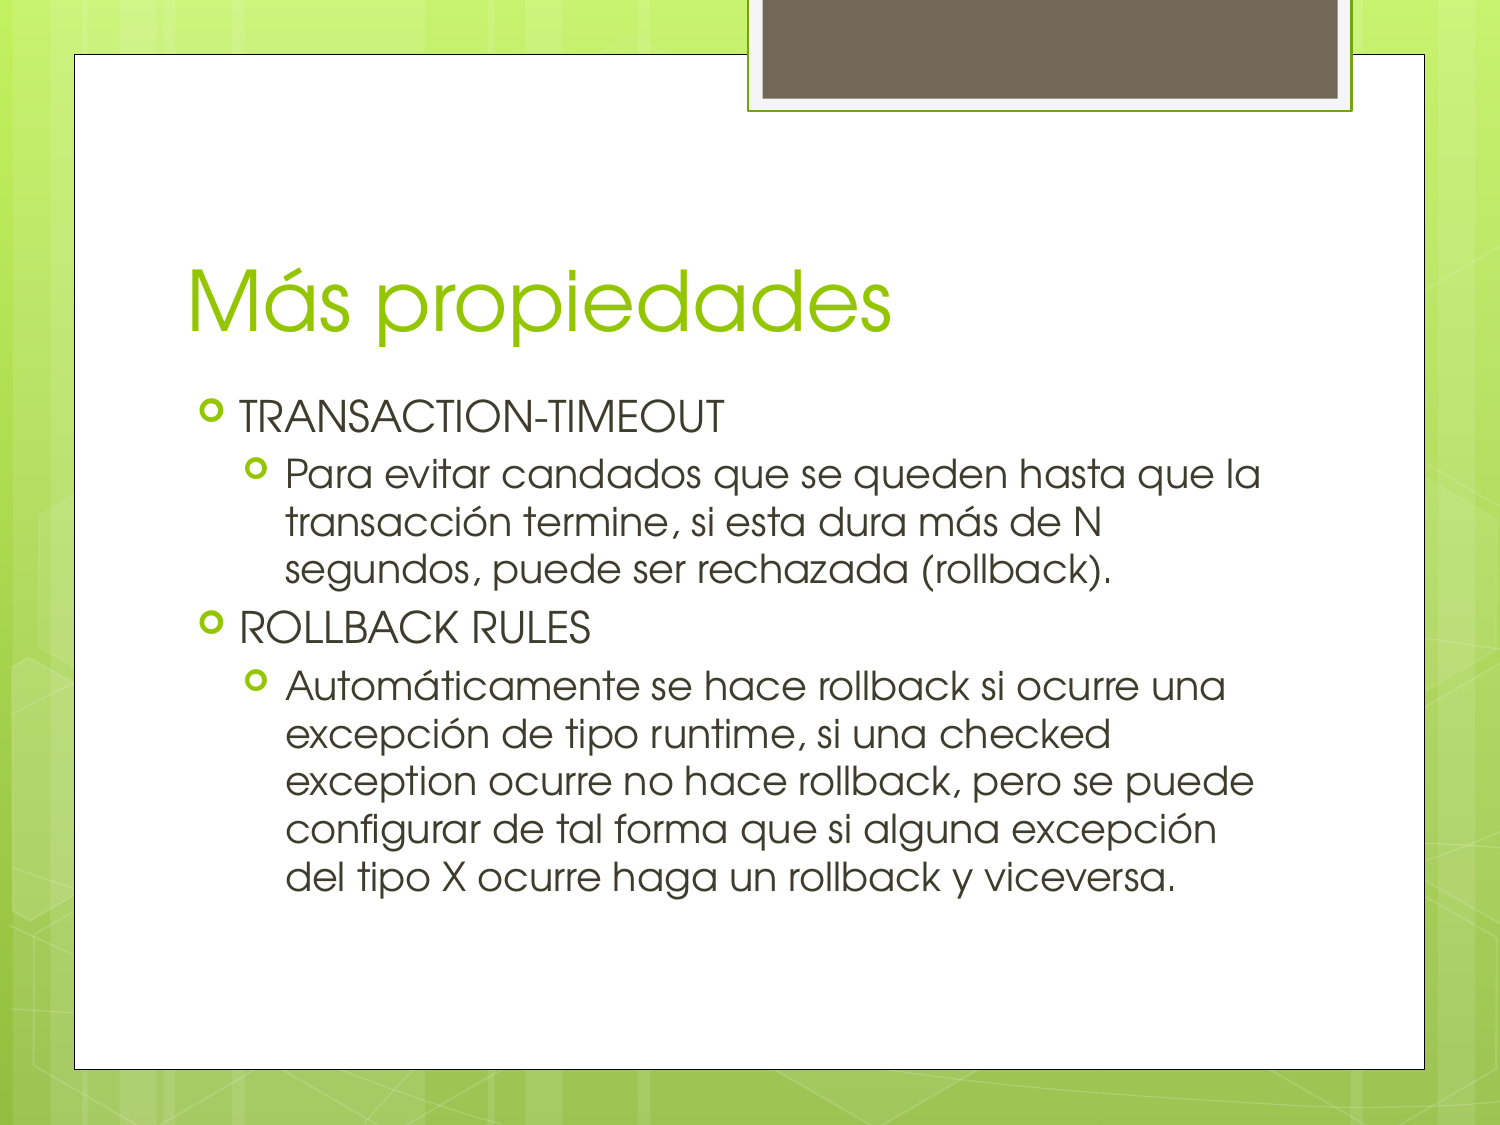

# Más propiedades
TRANSACTION-TIMEOUT
Para evitar candados que se queden hasta que la transacción termine, si esta dura más de N segundos, puede ser rechazada (rollback).
ROLLBACK RULES
Automáticamente se hace rollback si ocurre una excepción de tipo runtime, si una checked exception ocurre no hace rollback, pero se puede configurar de tal forma que si alguna excepción del tipo X ocurre haga un rollback y viceversa.